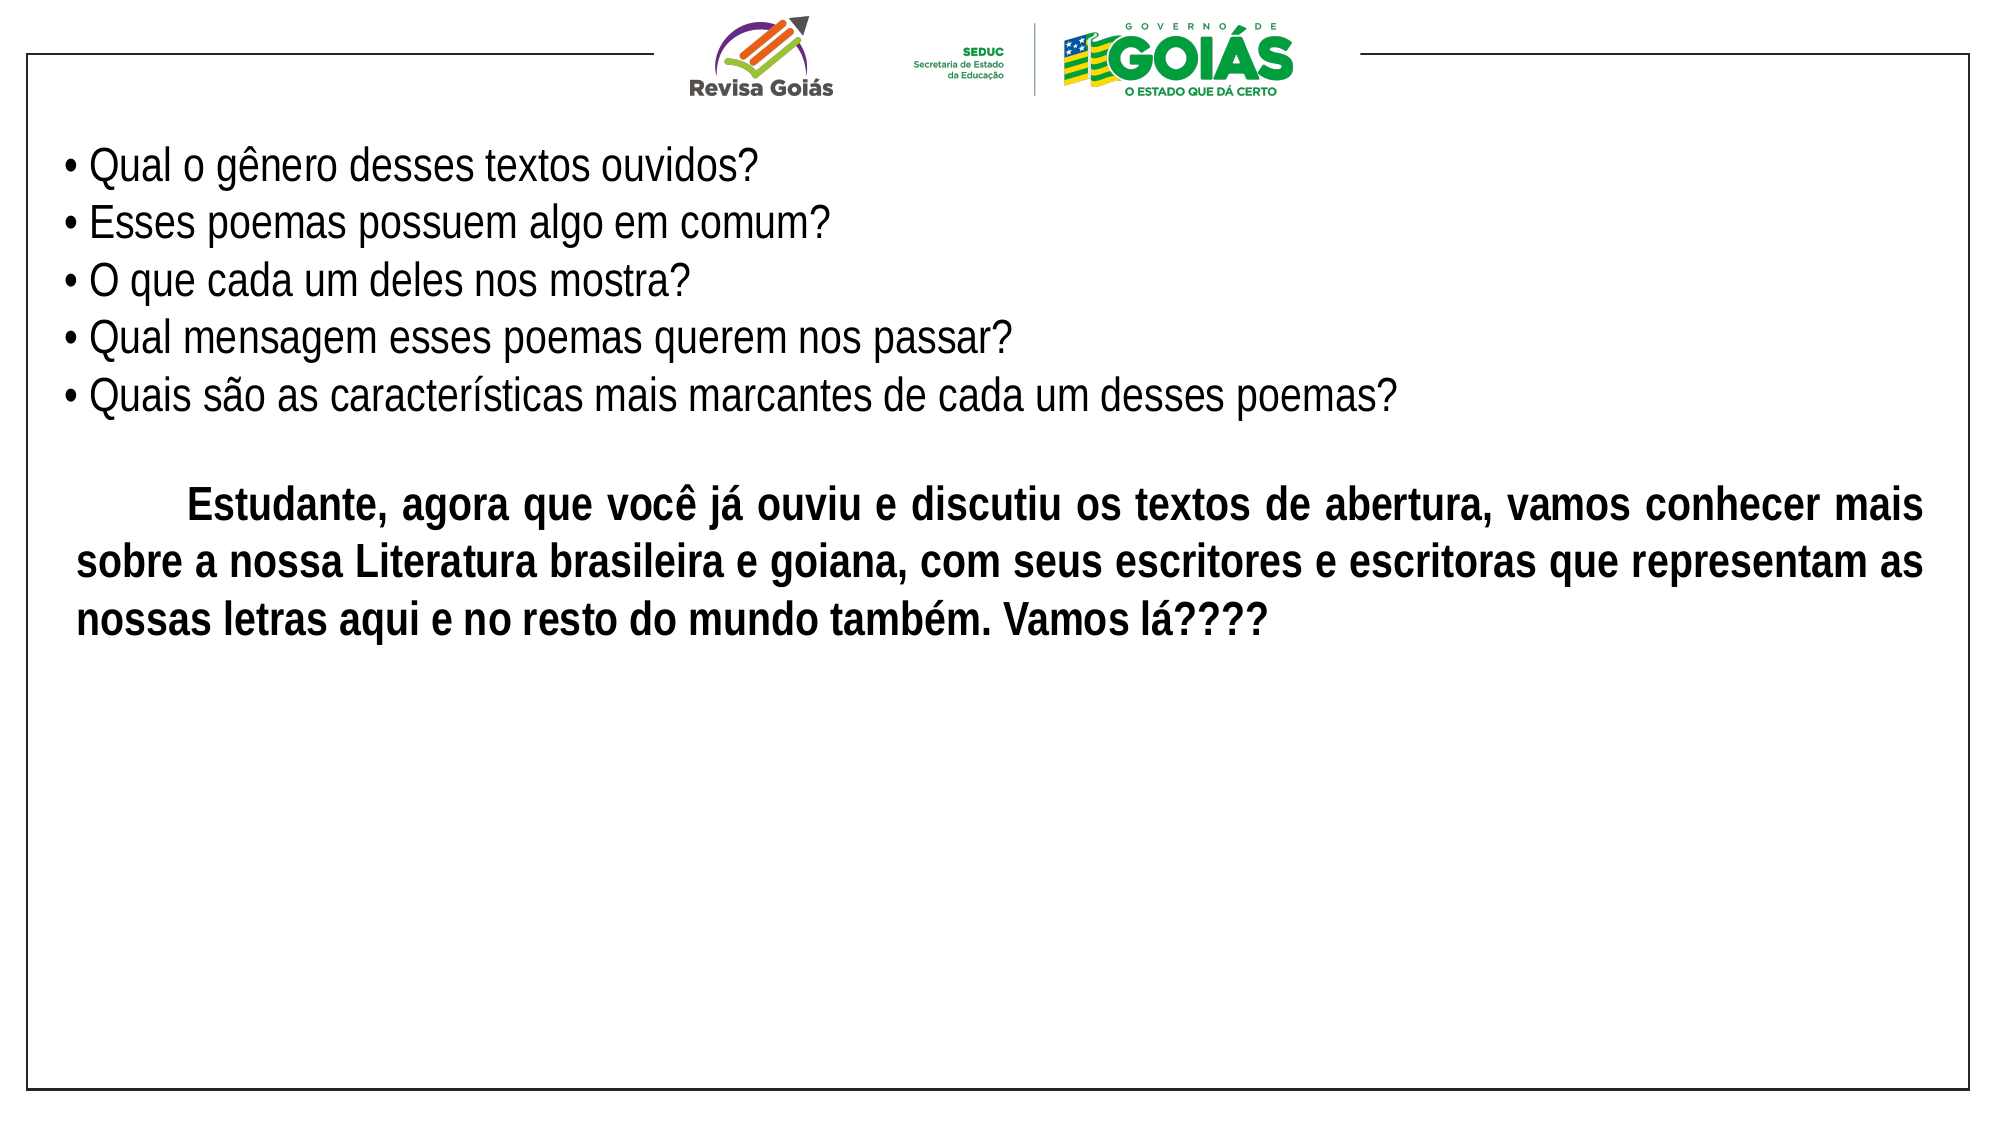

• Qual o gênero desses textos ouvidos?
• Esses poemas possuem algo em comum?
• O que cada um deles nos mostra?
• Qual mensagem esses poemas querem nos passar?
• Quais são as características mais marcantes de cada um desses poemas?
        Estudante, agora que você já ouviu e discutiu os textos de abertura, vamos conhecer mais sobre a nossa Literatura brasileira e goiana, com seus escritores e escritoras que representam as nossas letras aqui e no resto do mundo também. Vamos lá????